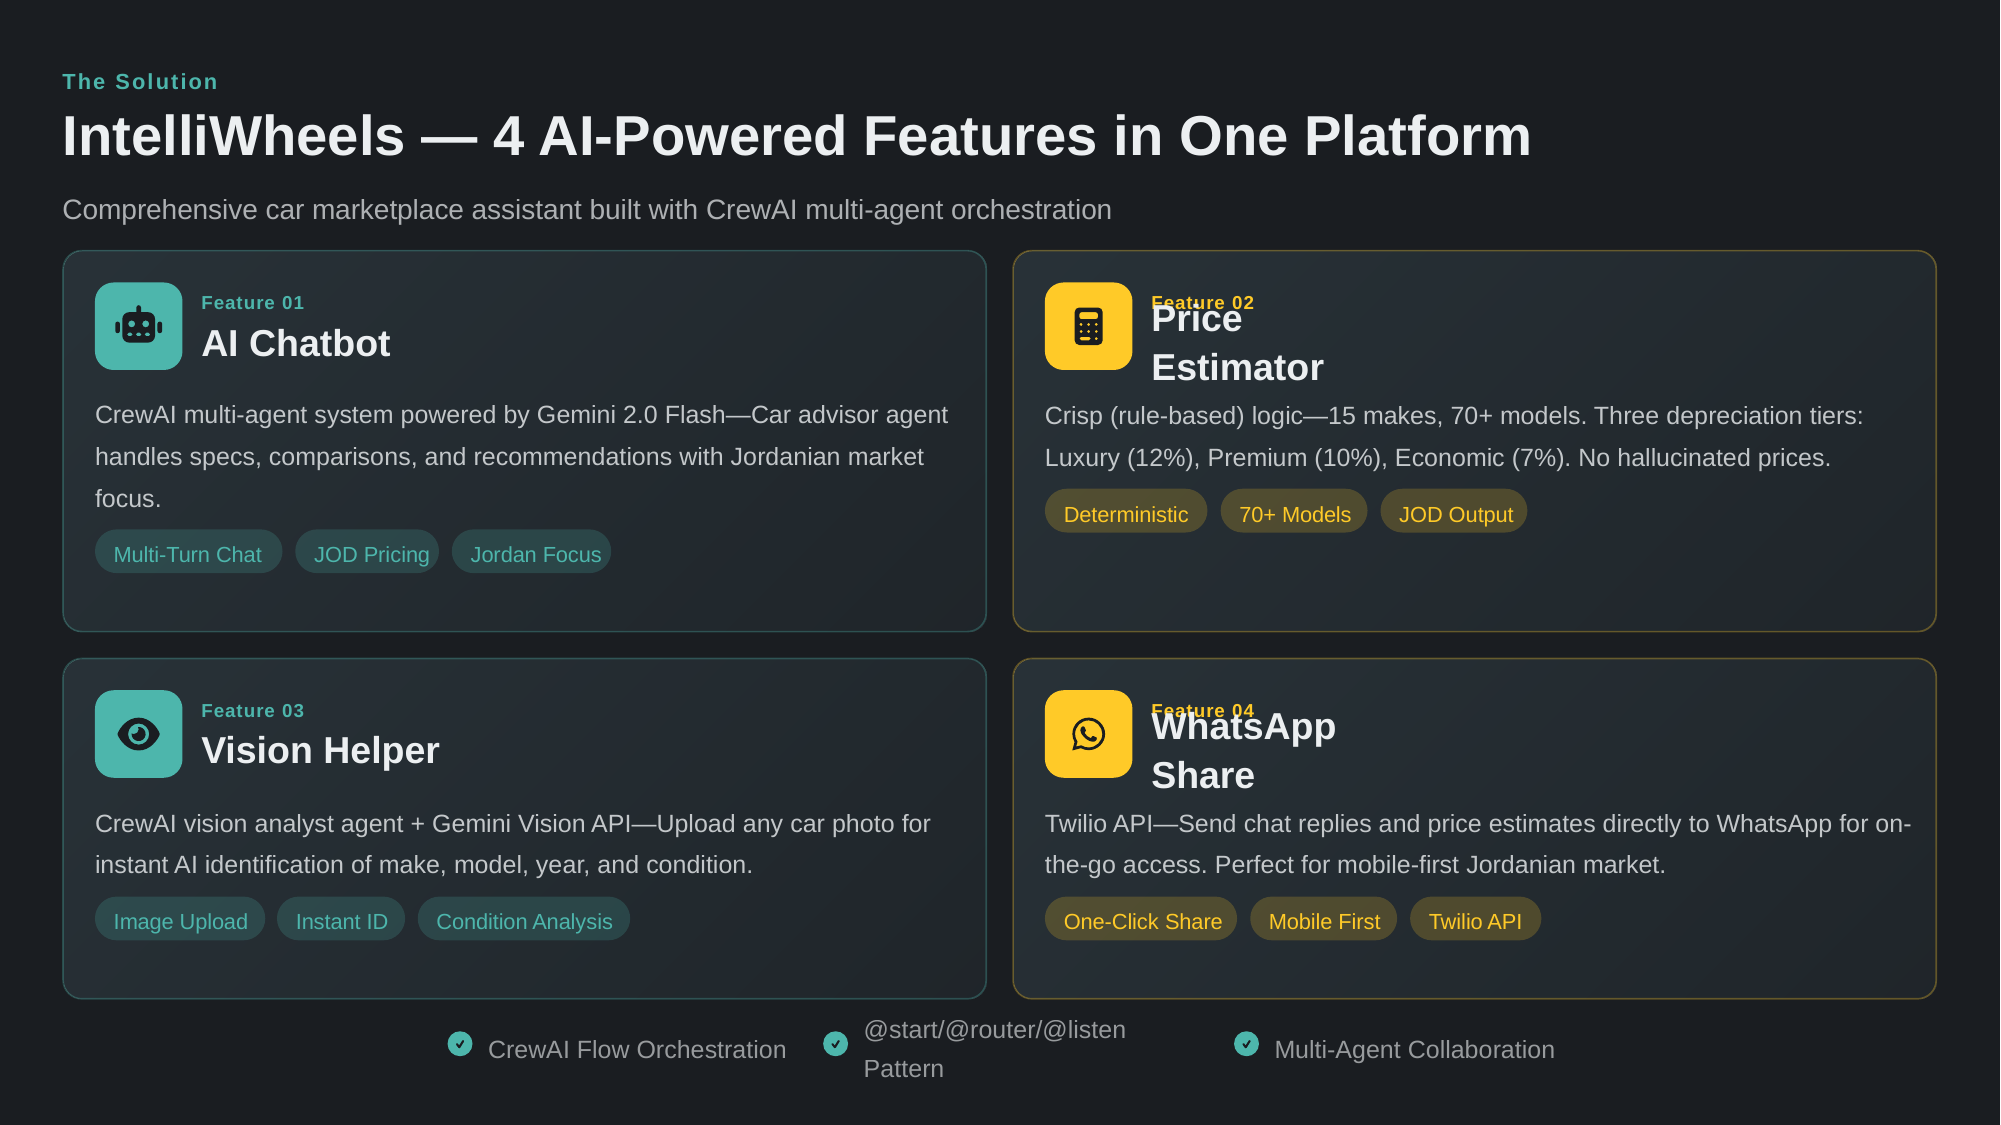

The Solution
IntelliWheels — 4 AI-Powered Features in One Platform
Comprehensive car marketplace assistant built with CrewAI multi-agent orchestration

Feature 01
Feature 02

AI Chatbot
Price Estimator
CrewAI multi-agent system powered by Gemini 2.0 Flash—Car advisor agent handles specs, comparisons, and recommendations with Jordanian market focus.
Crisp (rule-based) logic—15 makes, 70+ models. Three depreciation tiers: Luxury (12%), Premium (10%), Economic (7%). No hallucinated prices.

Deterministic

70+ Models

JOD Output

Multi-Turn Chat

JOD Pricing

Jordan Focus

Feature 03
Feature 04

Vision Helper
WhatsApp Share
CrewAI vision analyst agent + Gemini Vision API—Upload any car photo for instant AI identification of make, model, year, and condition.
Twilio API—Send chat replies and price estimates directly to WhatsApp for on-the-go access. Perfect for mobile-first Jordanian market.

Image Upload

Instant ID

Condition Analysis

One-Click Share

Mobile First

Twilio API
CrewAI Flow Orchestration
@start/@router/@listen Pattern
Multi-Agent Collaboration